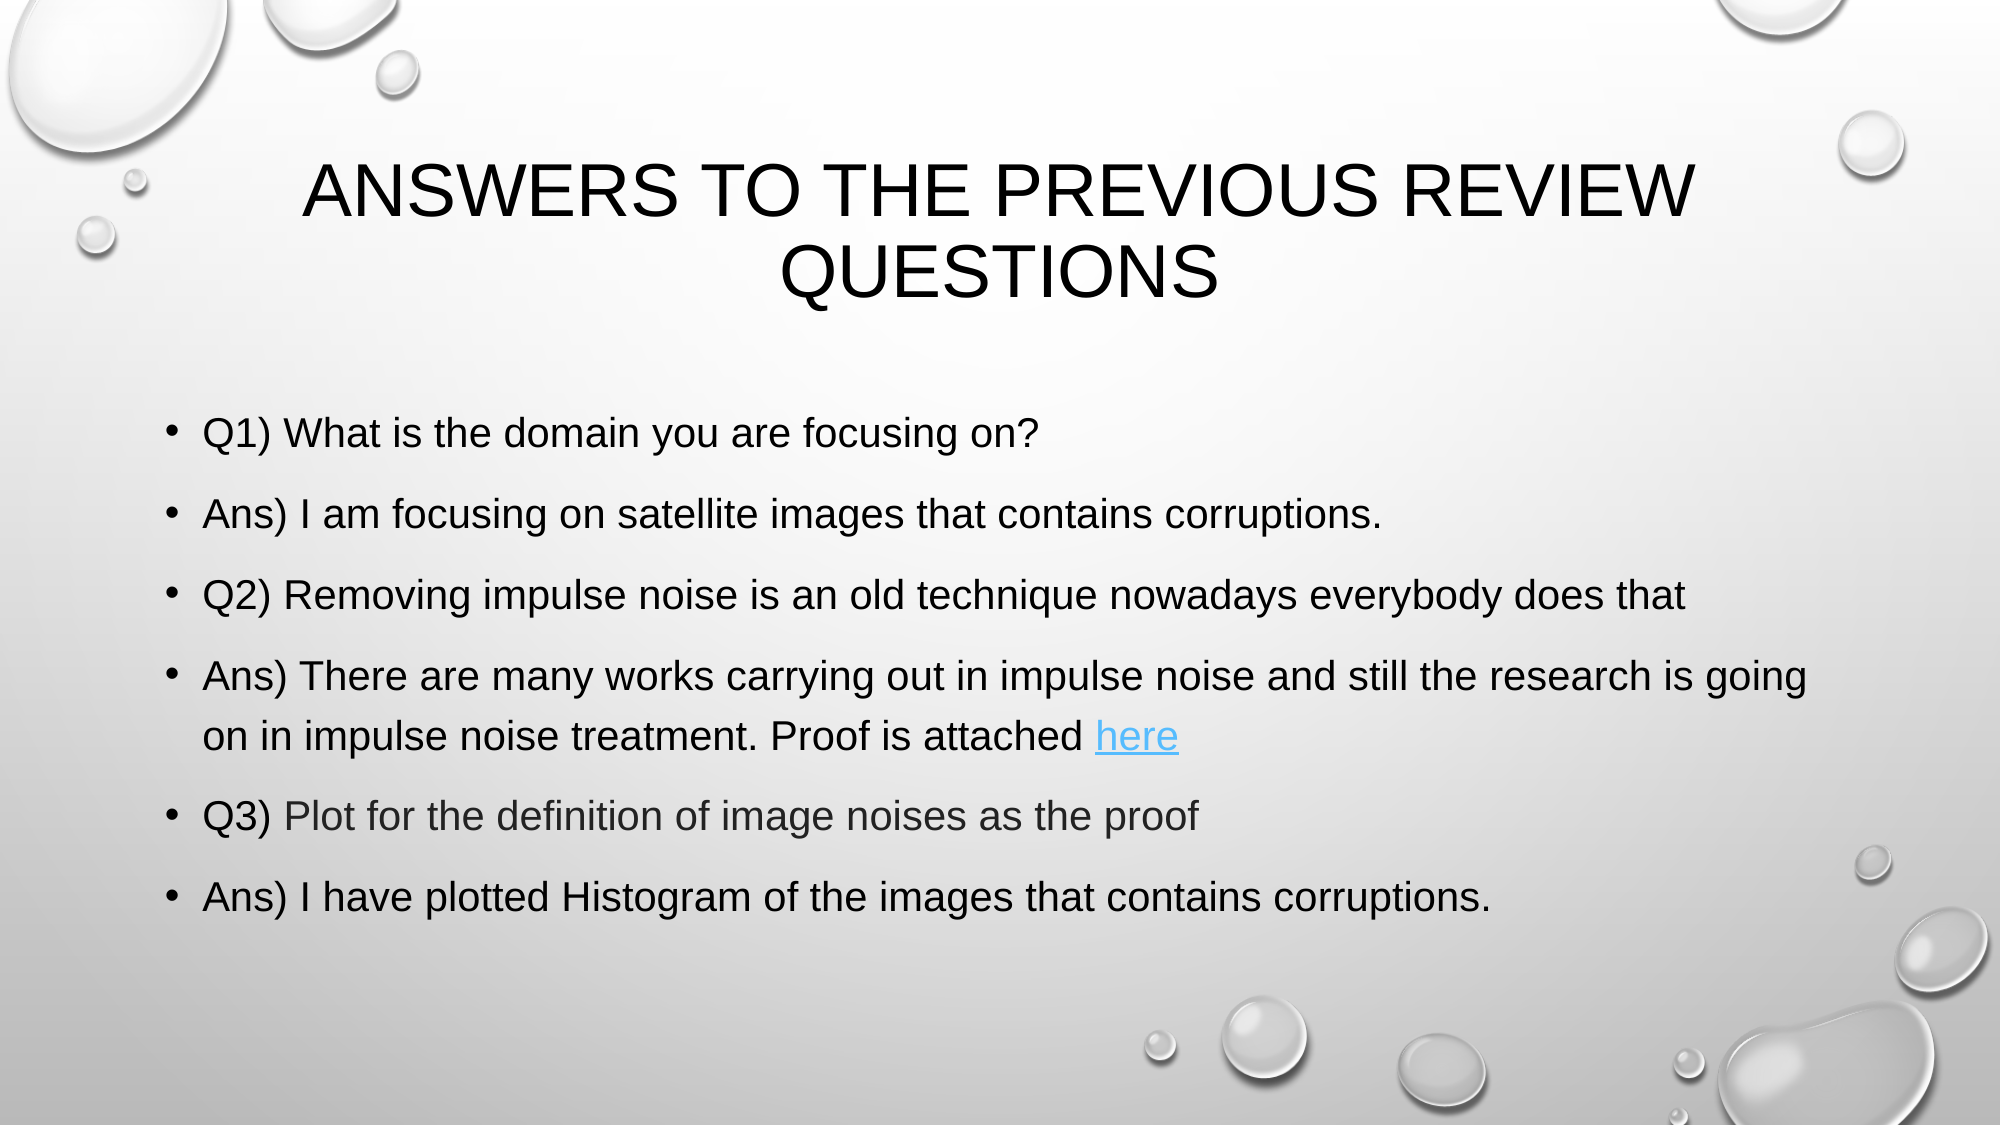

# Answers to the previous review questions
Q1) What is the domain you are focusing on?
Ans) I am focusing on satellite images that contains corruptions.
Q2) Removing impulse noise is an old technique nowadays everybody does that
Ans) There are many works carrying out in impulse noise and still the research is going on in impulse noise treatment. Proof is attached here
Q3) Plot for the definition of image noises as the proof
Ans) I have plotted Histogram of the images that contains corruptions.